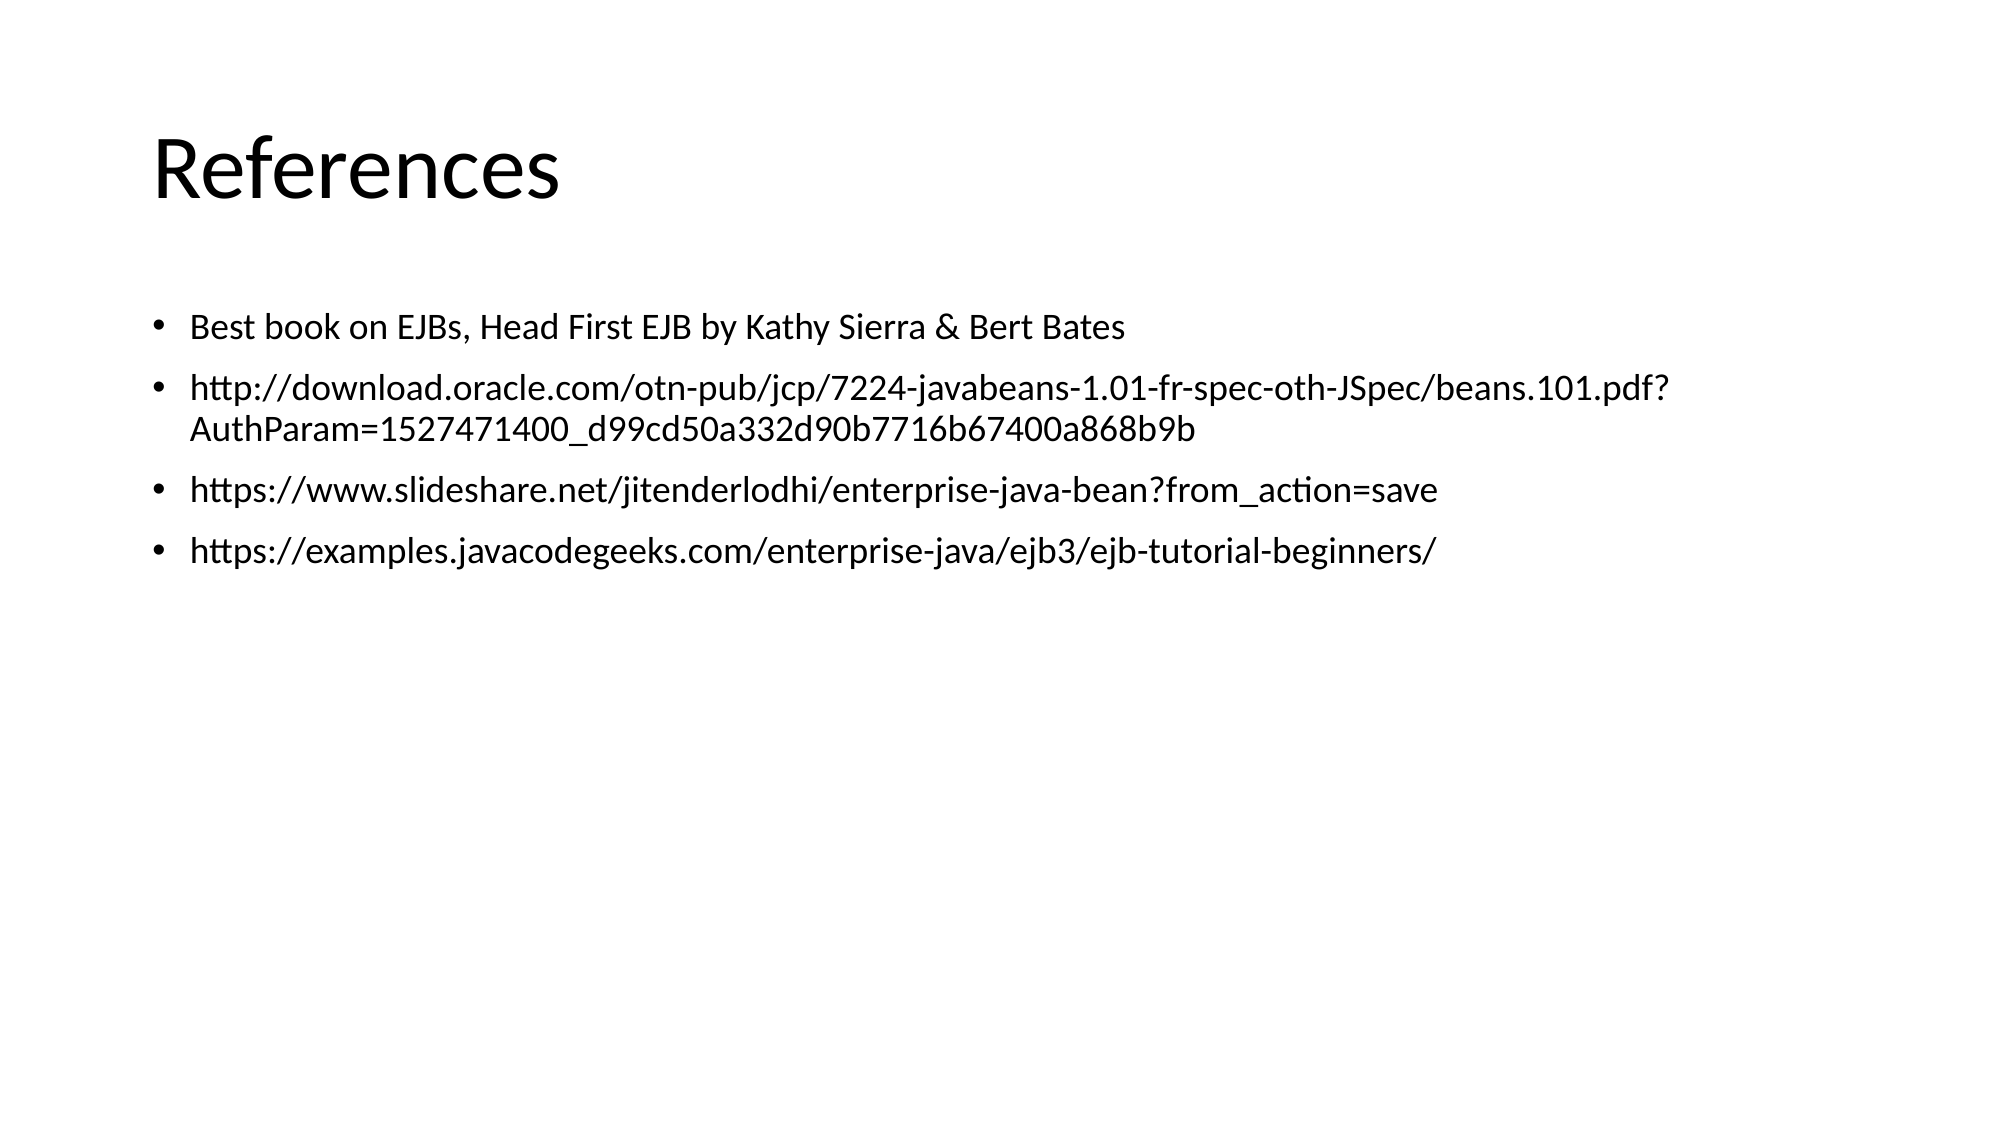

# References
Best book on EJBs, Head First EJB by Kathy Sierra & Bert Bates
http://download.oracle.com/otn-pub/jcp/7224-javabeans-1.01-fr-spec-oth-JSpec/beans.101.pdf?AuthParam=1527471400_d99cd50a332d90b7716b67400a868b9b
https://www.slideshare.net/jitenderlodhi/enterprise-java-bean?from_action=save
https://examples.javacodegeeks.com/enterprise-java/ejb3/ejb-tutorial-beginners/